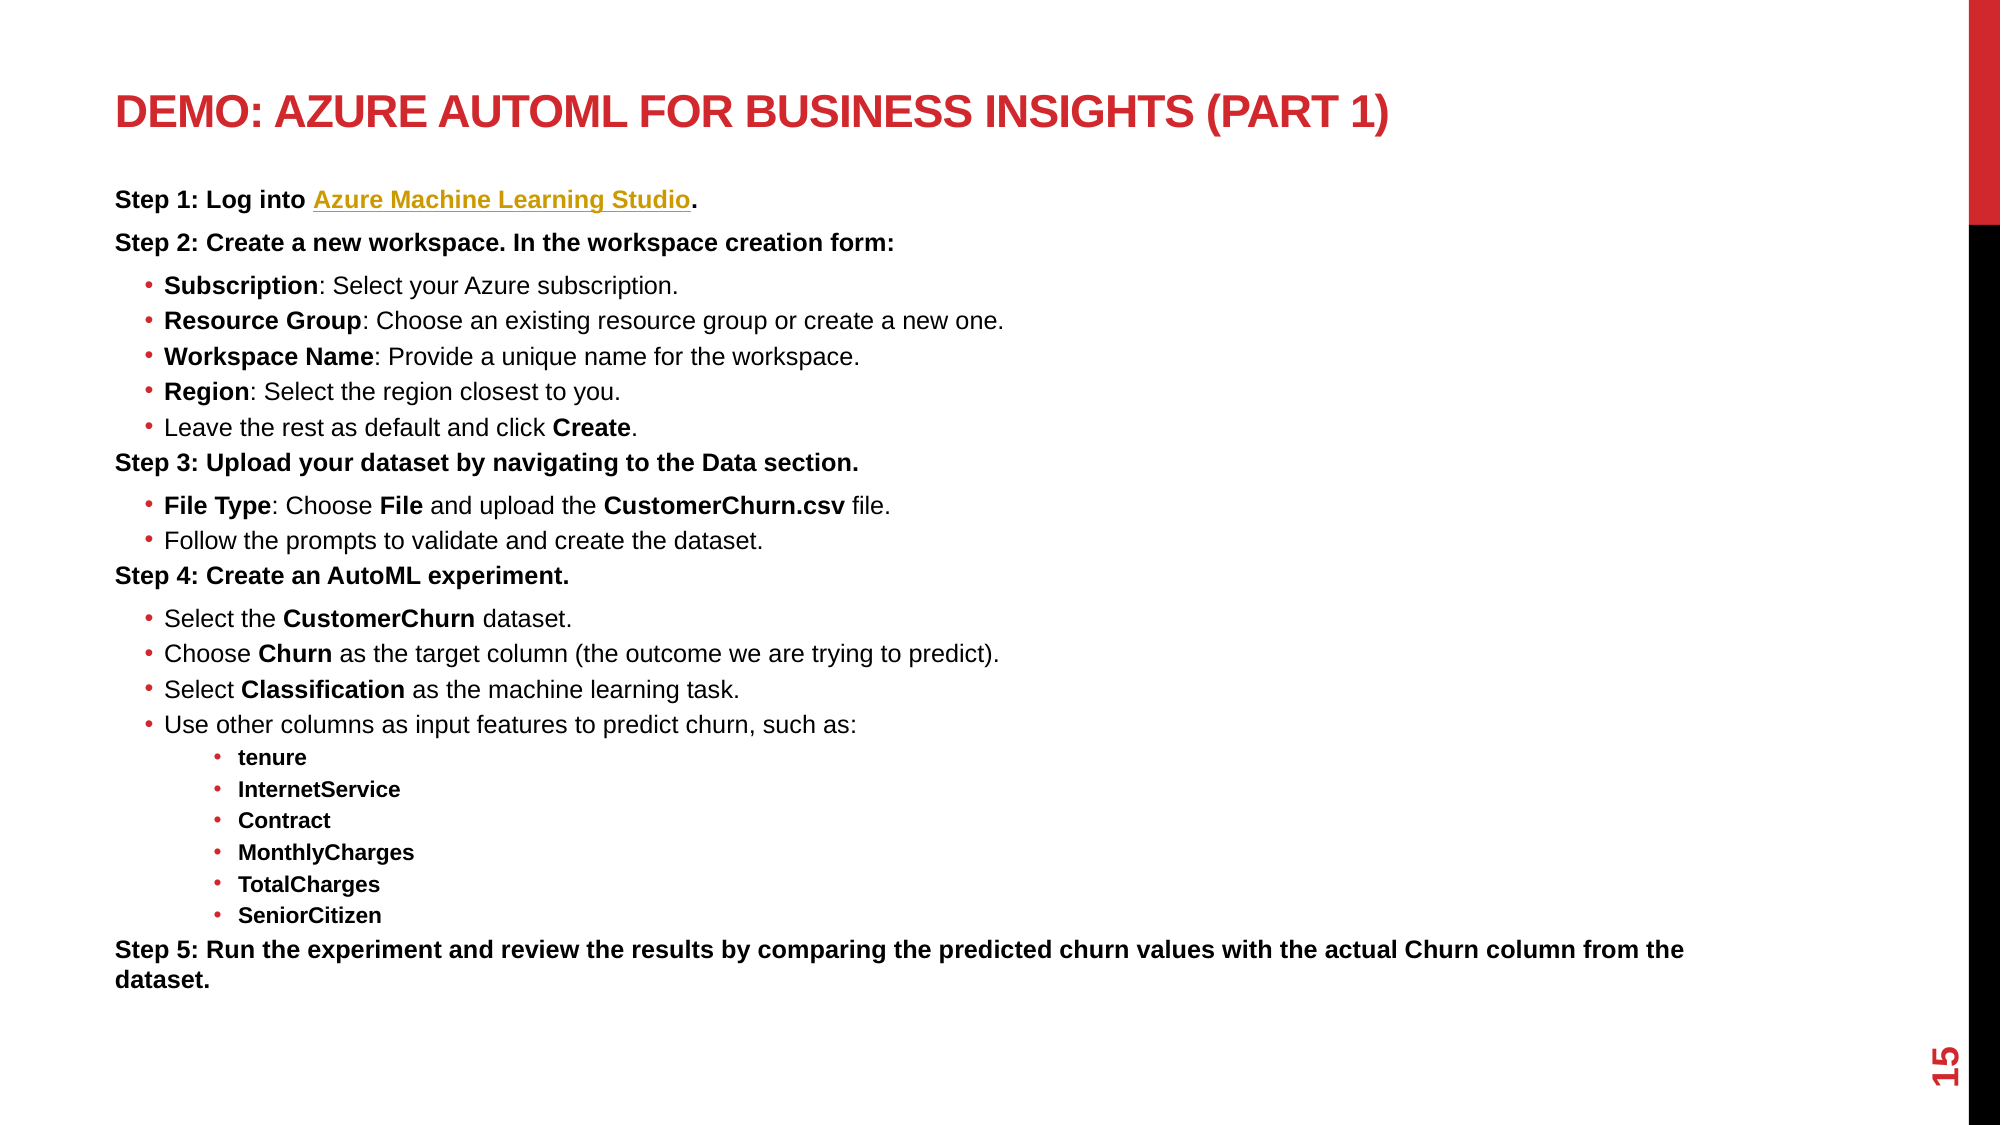

# Demo: Azure AutoML for Business Insights (Part 1)
Step 1: Log into Azure Machine Learning Studio.
Step 2: Create a new workspace. In the workspace creation form:
Subscription: Select your Azure subscription.
Resource Group: Choose an existing resource group or create a new one.
Workspace Name: Provide a unique name for the workspace.
Region: Select the region closest to you.
Leave the rest as default and click Create.
Step 3: Upload your dataset by navigating to the Data section.
File Type: Choose File and upload the CustomerChurn.csv file.
Follow the prompts to validate and create the dataset.
Step 4: Create an AutoML experiment.
Select the CustomerChurn dataset.
Choose Churn as the target column (the outcome we are trying to predict).
Select Classification as the machine learning task.
Use other columns as input features to predict churn, such as:
tenure
InternetService
Contract
MonthlyCharges
TotalCharges
SeniorCitizen
Step 5: Run the experiment and review the results by comparing the predicted churn values with the actual Churn column from the dataset.
15